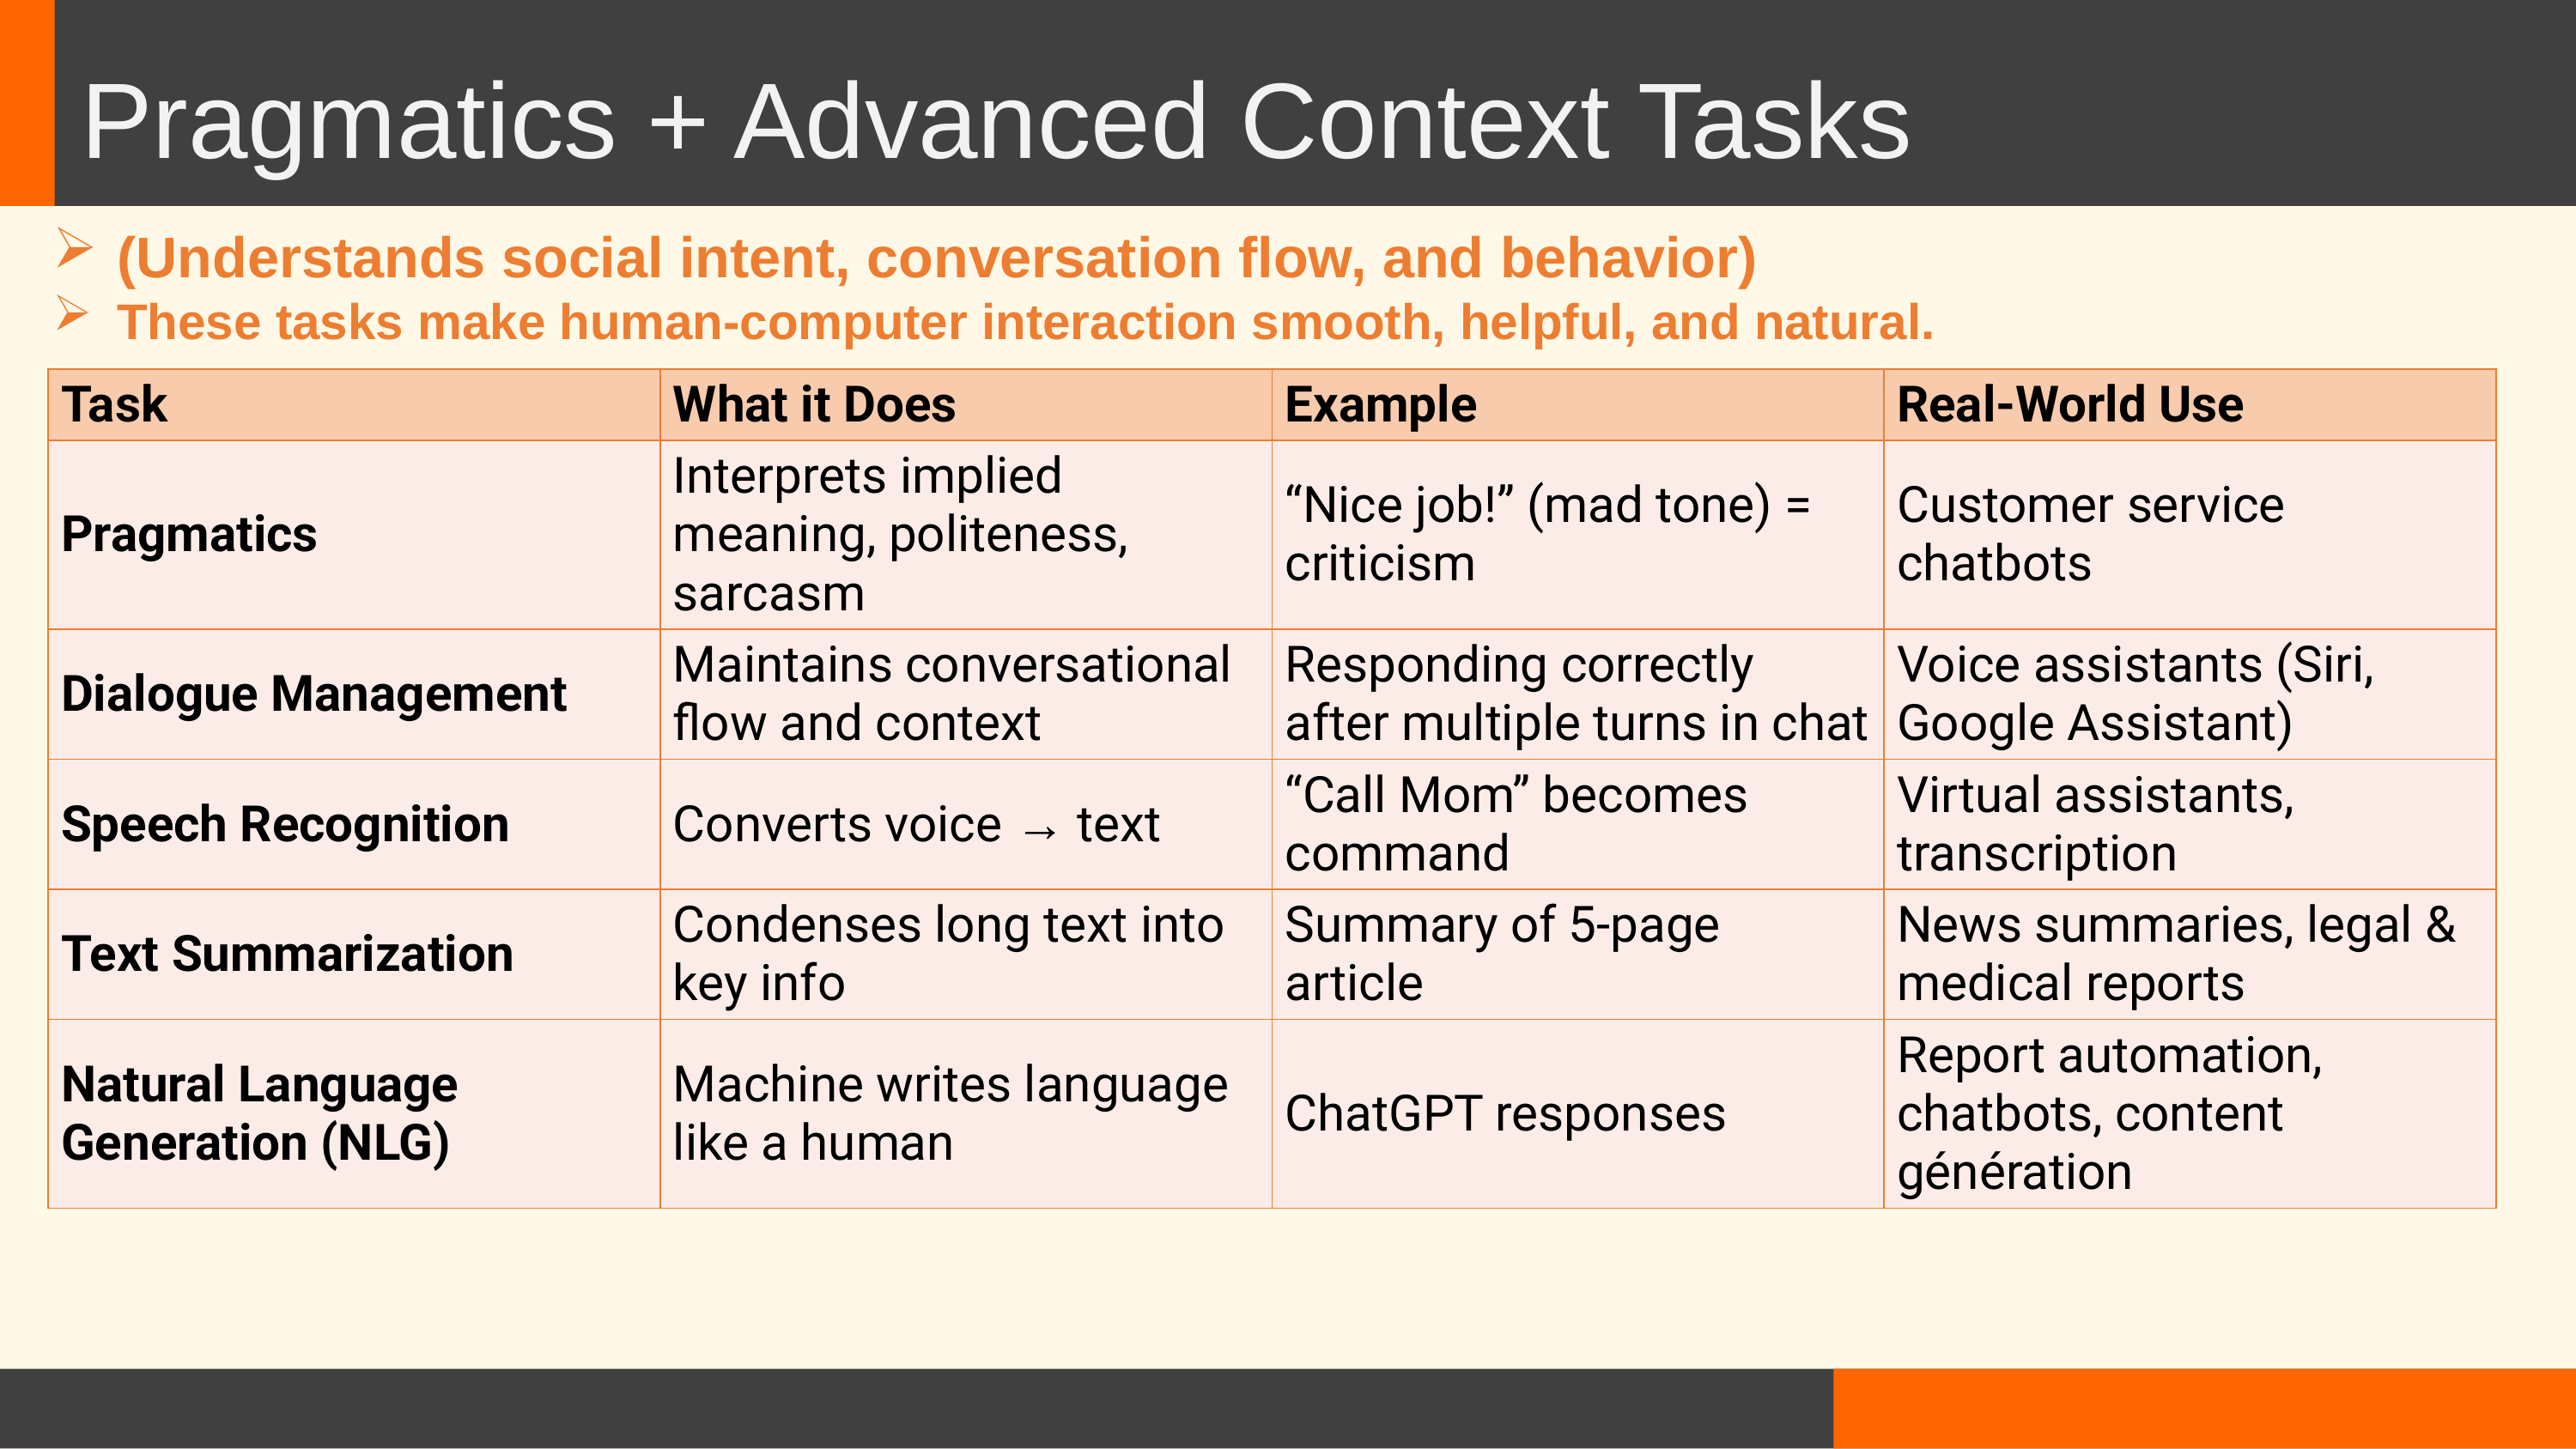

Pragmatics + Advanced Context Tasks
(Understands social intent, conversation flow, and behavior)
These tasks make human-computer interaction smooth, helpful, and natural.
| Task | What it Does | Example | Real-World Use |
| --- | --- | --- | --- |
| Pragmatics | Interprets implied meaning, politeness, sarcasm | “Nice job!” (mad tone) = criticism | Customer service chatbots |
| Dialogue Management | Maintains conversational flow and context | Responding correctly after multiple turns in chat | Voice assistants (Siri, Google Assistant) |
| Speech Recognition | Converts voice → text | “Call Mom” becomes command | Virtual assistants, transcription |
| Text Summarization | Condenses long text into key info | Summary of 5-page article | News summaries, legal & medical reports |
| Natural Language Generation (NLG) | Machine writes language like a human | ChatGPT responses | Report automation, chatbots, content génération |